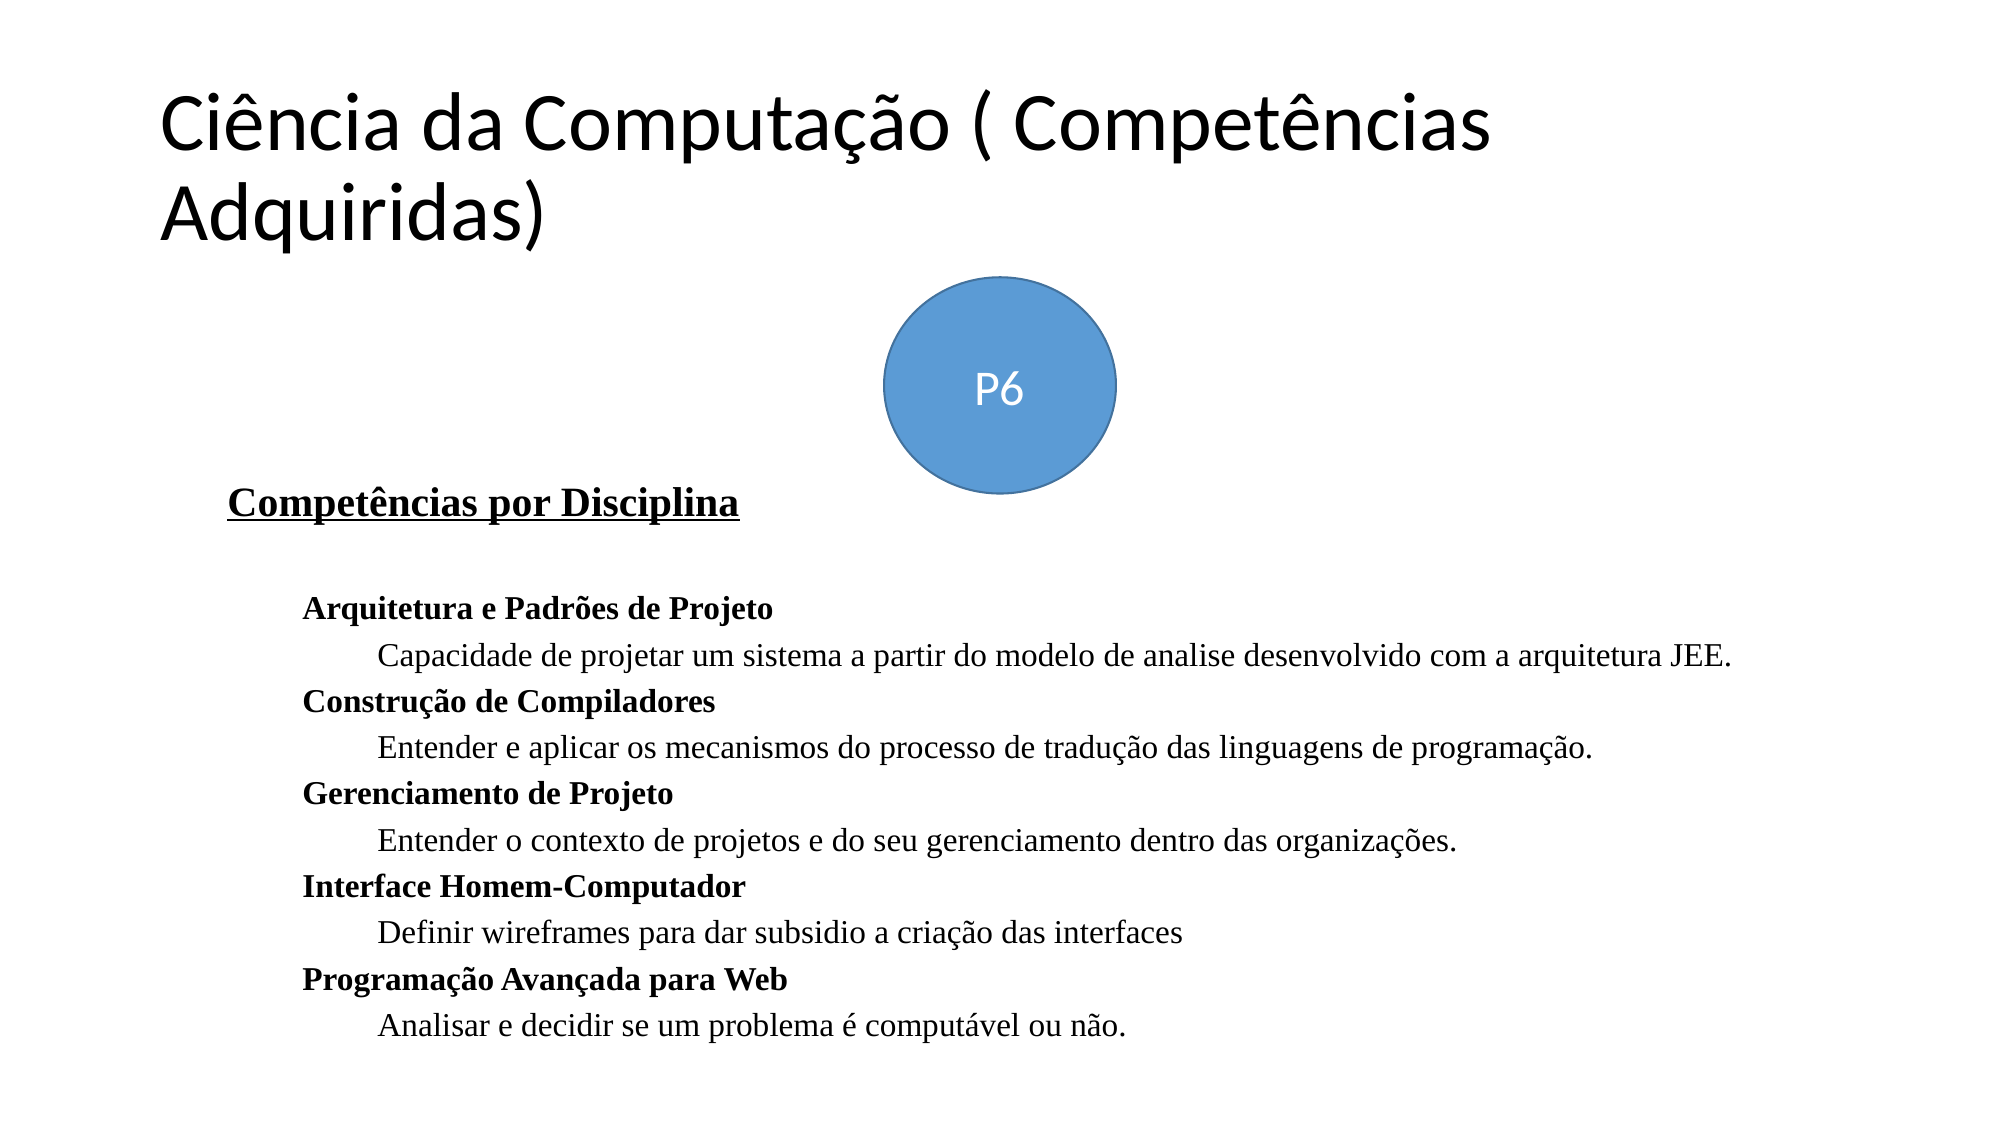

# Ciência da Computação ( Competências Adquiridas)
P6
Competências por Disciplina

Arquitetura e Padrões de Projeto
Capacidade de projetar um sistema a partir do modelo de analise desenvolvido com a arquitetura JEE.
Construção de Compiladores
Entender e aplicar os mecanismos do processo de tradução das linguagens de programação.
Gerenciamento de Projeto
Entender o contexto de projetos e do seu gerenciamento dentro das organizações.
Interface Homem-Computador
Definir wireframes para dar subsidio a criação das interfaces
Programação Avançada para Web
Analisar e decidir se um problema é computável ou não.